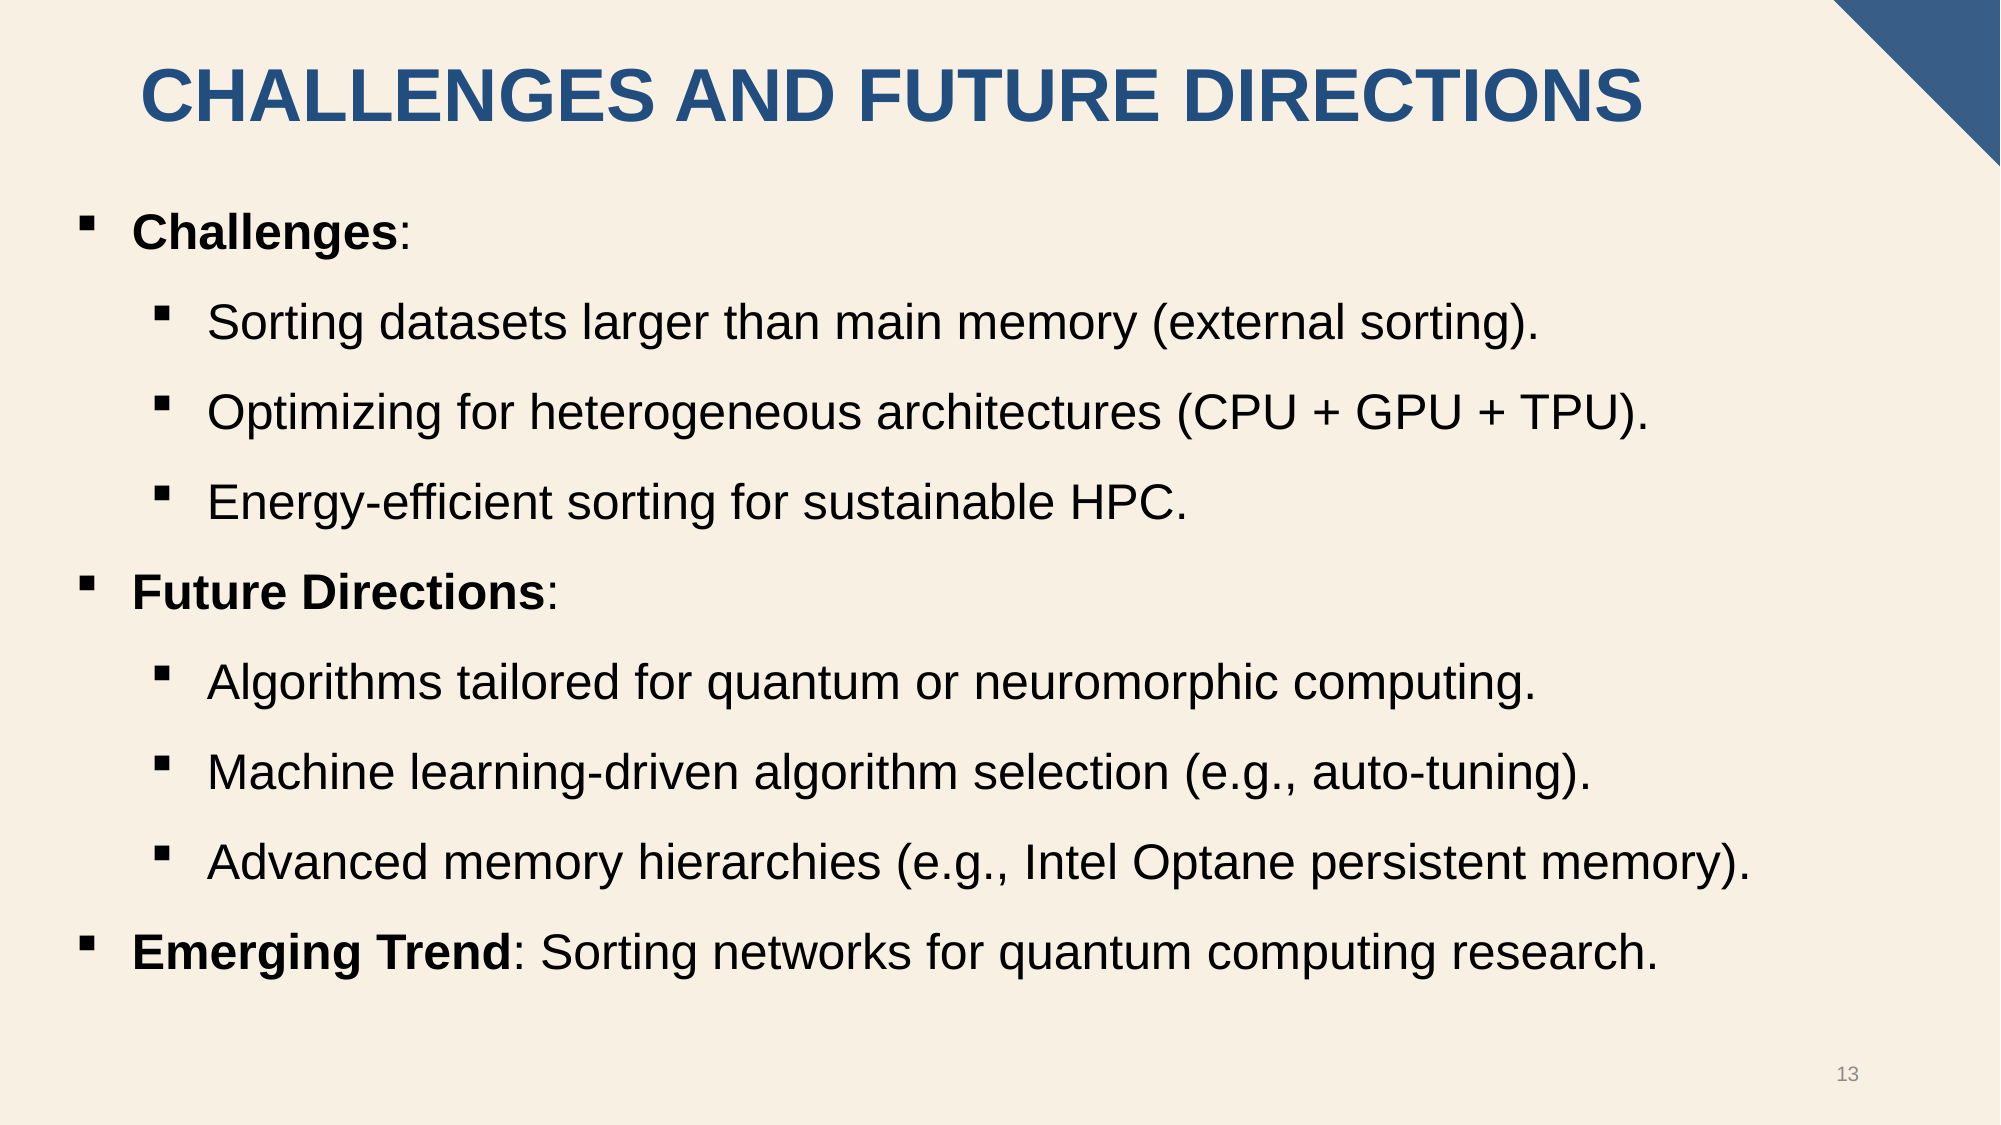

# Challenges and Future Directions
Challenges:
Sorting datasets larger than main memory (external sorting).
Optimizing for heterogeneous architectures (CPU + GPU + TPU).
Energy-efficient sorting for sustainable HPC.
Future Directions:
Algorithms tailored for quantum or neuromorphic computing.
Machine learning-driven algorithm selection (e.g., auto-tuning).
Advanced memory hierarchies (e.g., Intel Optane persistent memory).
Emerging Trend: Sorting networks for quantum computing research.

13